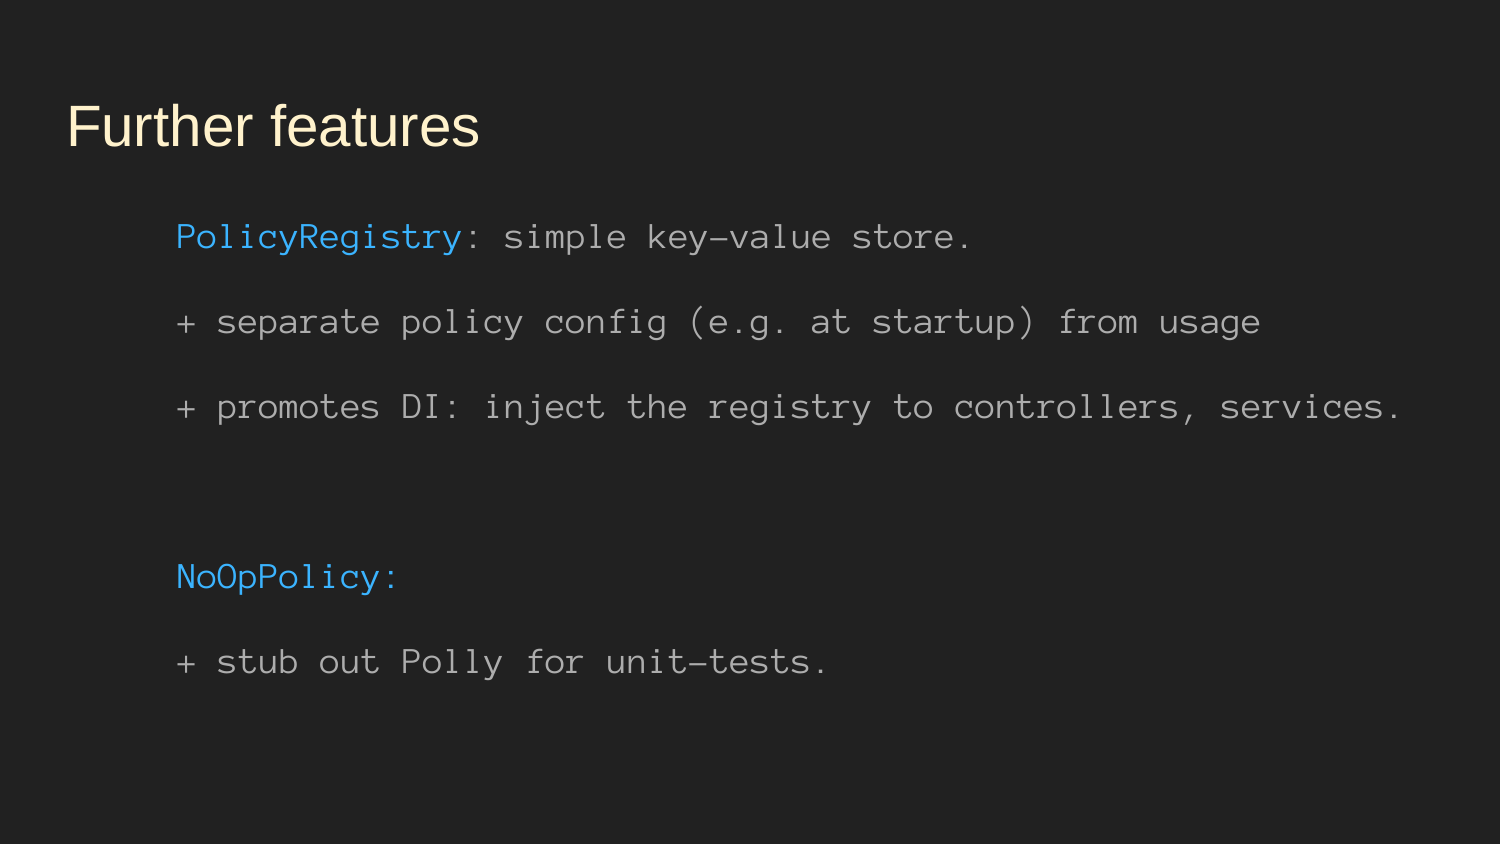

# Further features
PolicyRegistry: simple key-value store.
+ separate policy config (e.g. at startup) from usage
+ promotes DI: inject the registry to controllers, services.

NoOpPolicy:
+ stub out Polly for unit-tests.